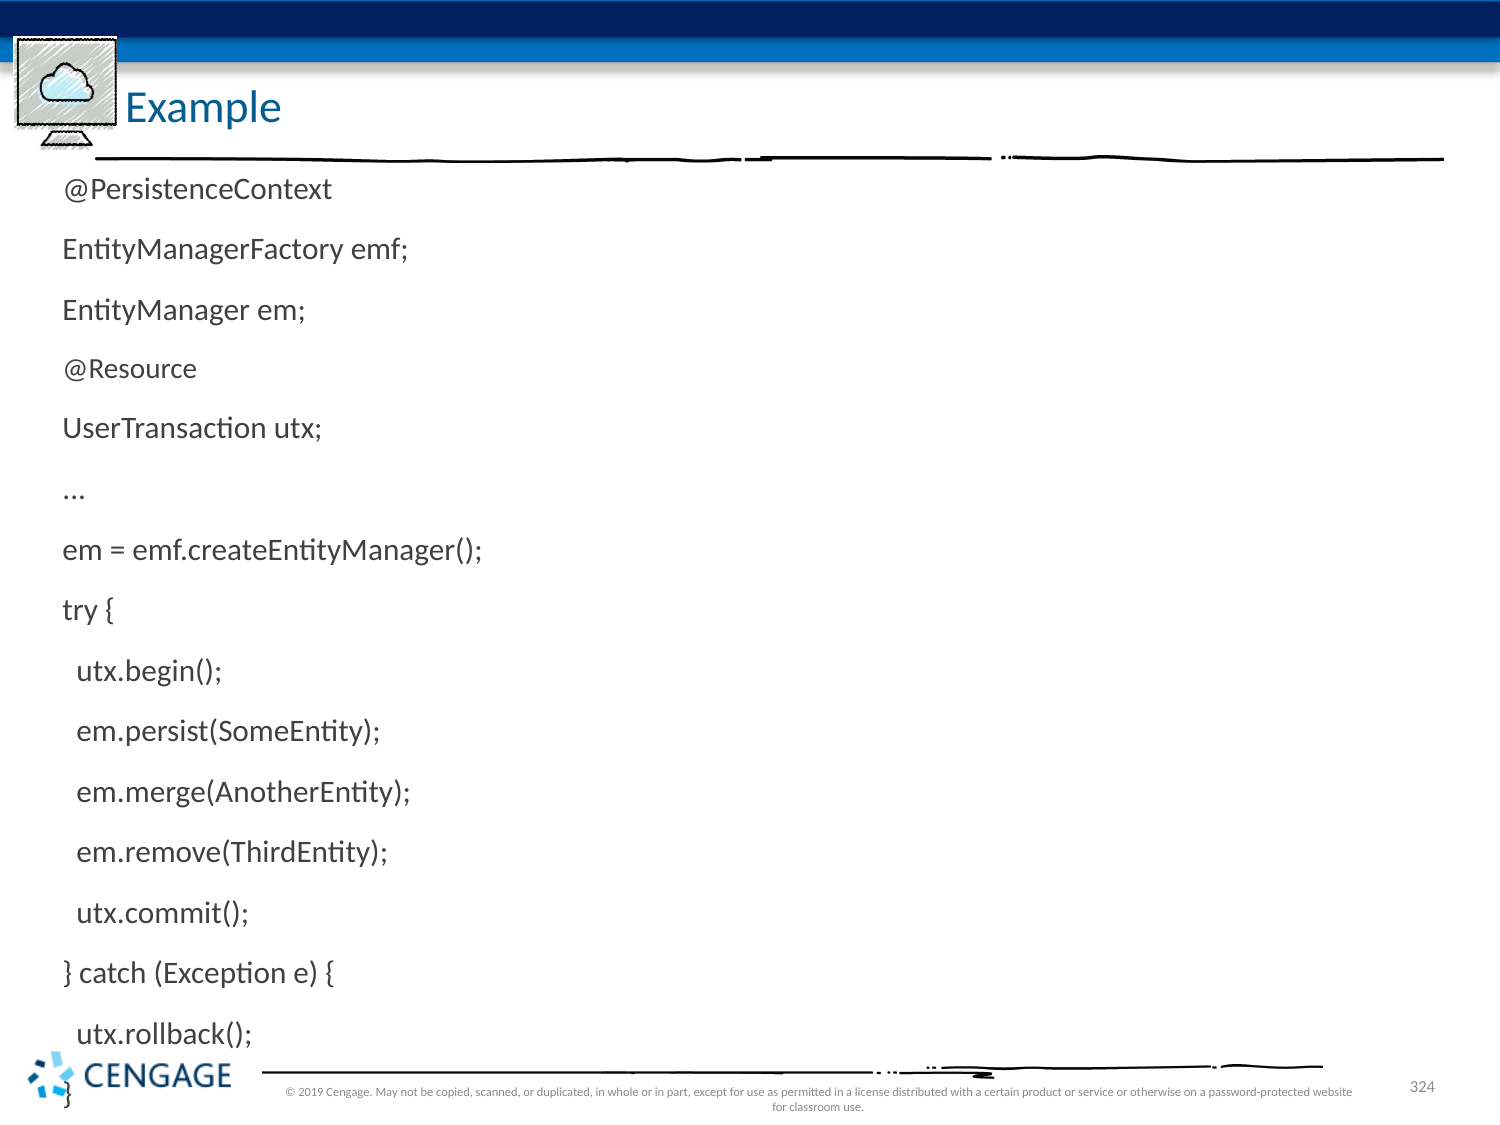

# Example
@PersistenceContext
EntityManagerFactory emf;
EntityManager em;
@Resource
UserTransaction utx;
...
em = emf.createEntityManager();
try {
  utx.begin();
  em.persist(SomeEntity);
  em.merge(AnotherEntity);
  em.remove(ThirdEntity);
  utx.commit();
} catch (Exception e) {
  utx.rollback();
}
© 2019 Cengage. May not be copied, scanned, or duplicated, in whole or in part, except for use as permitted in a license distributed with a certain product or service or otherwise on a password-protected website for classroom use.